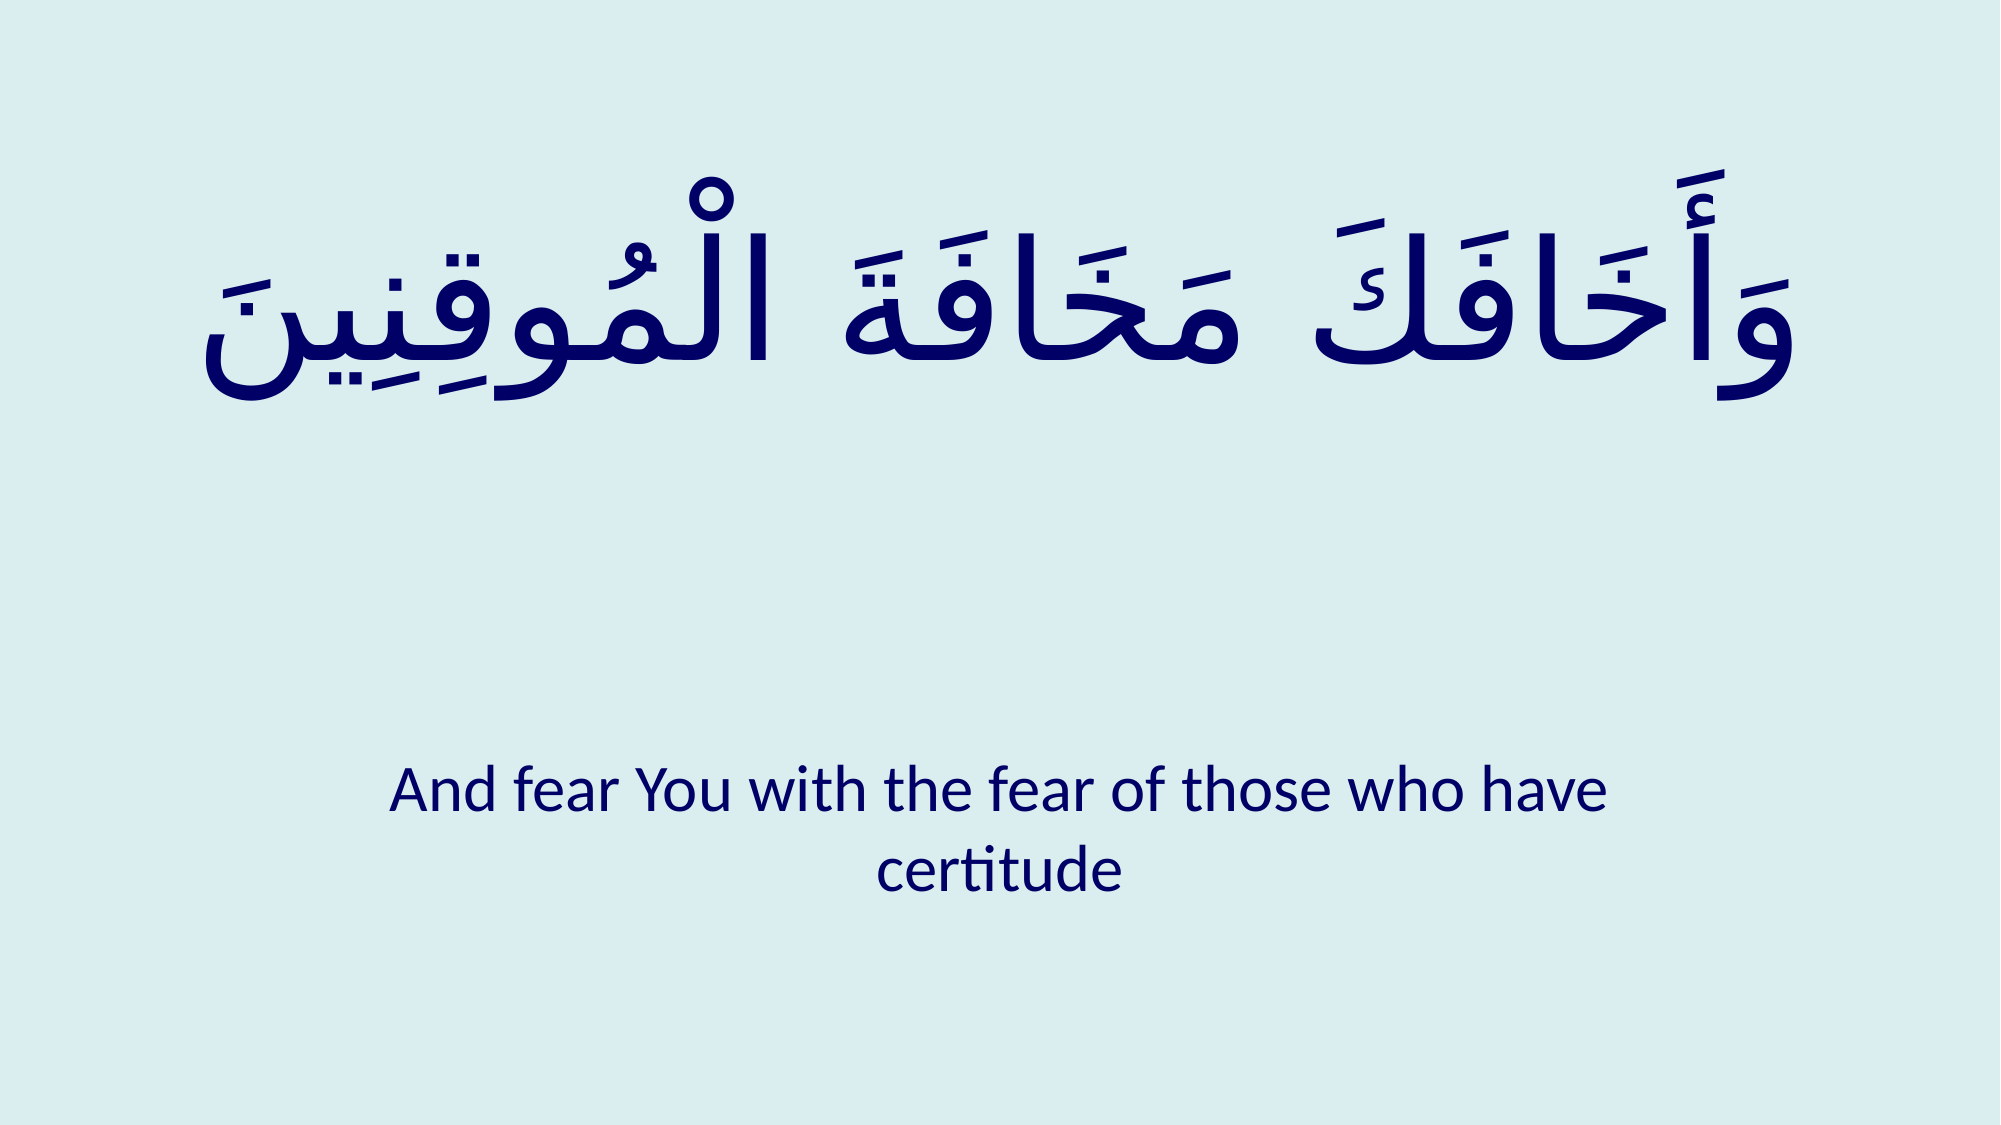

# وَأَخَافَكَ مَخَافَةَ الْمُوقِنِينَ
And fear You with the fear of those who have certitude